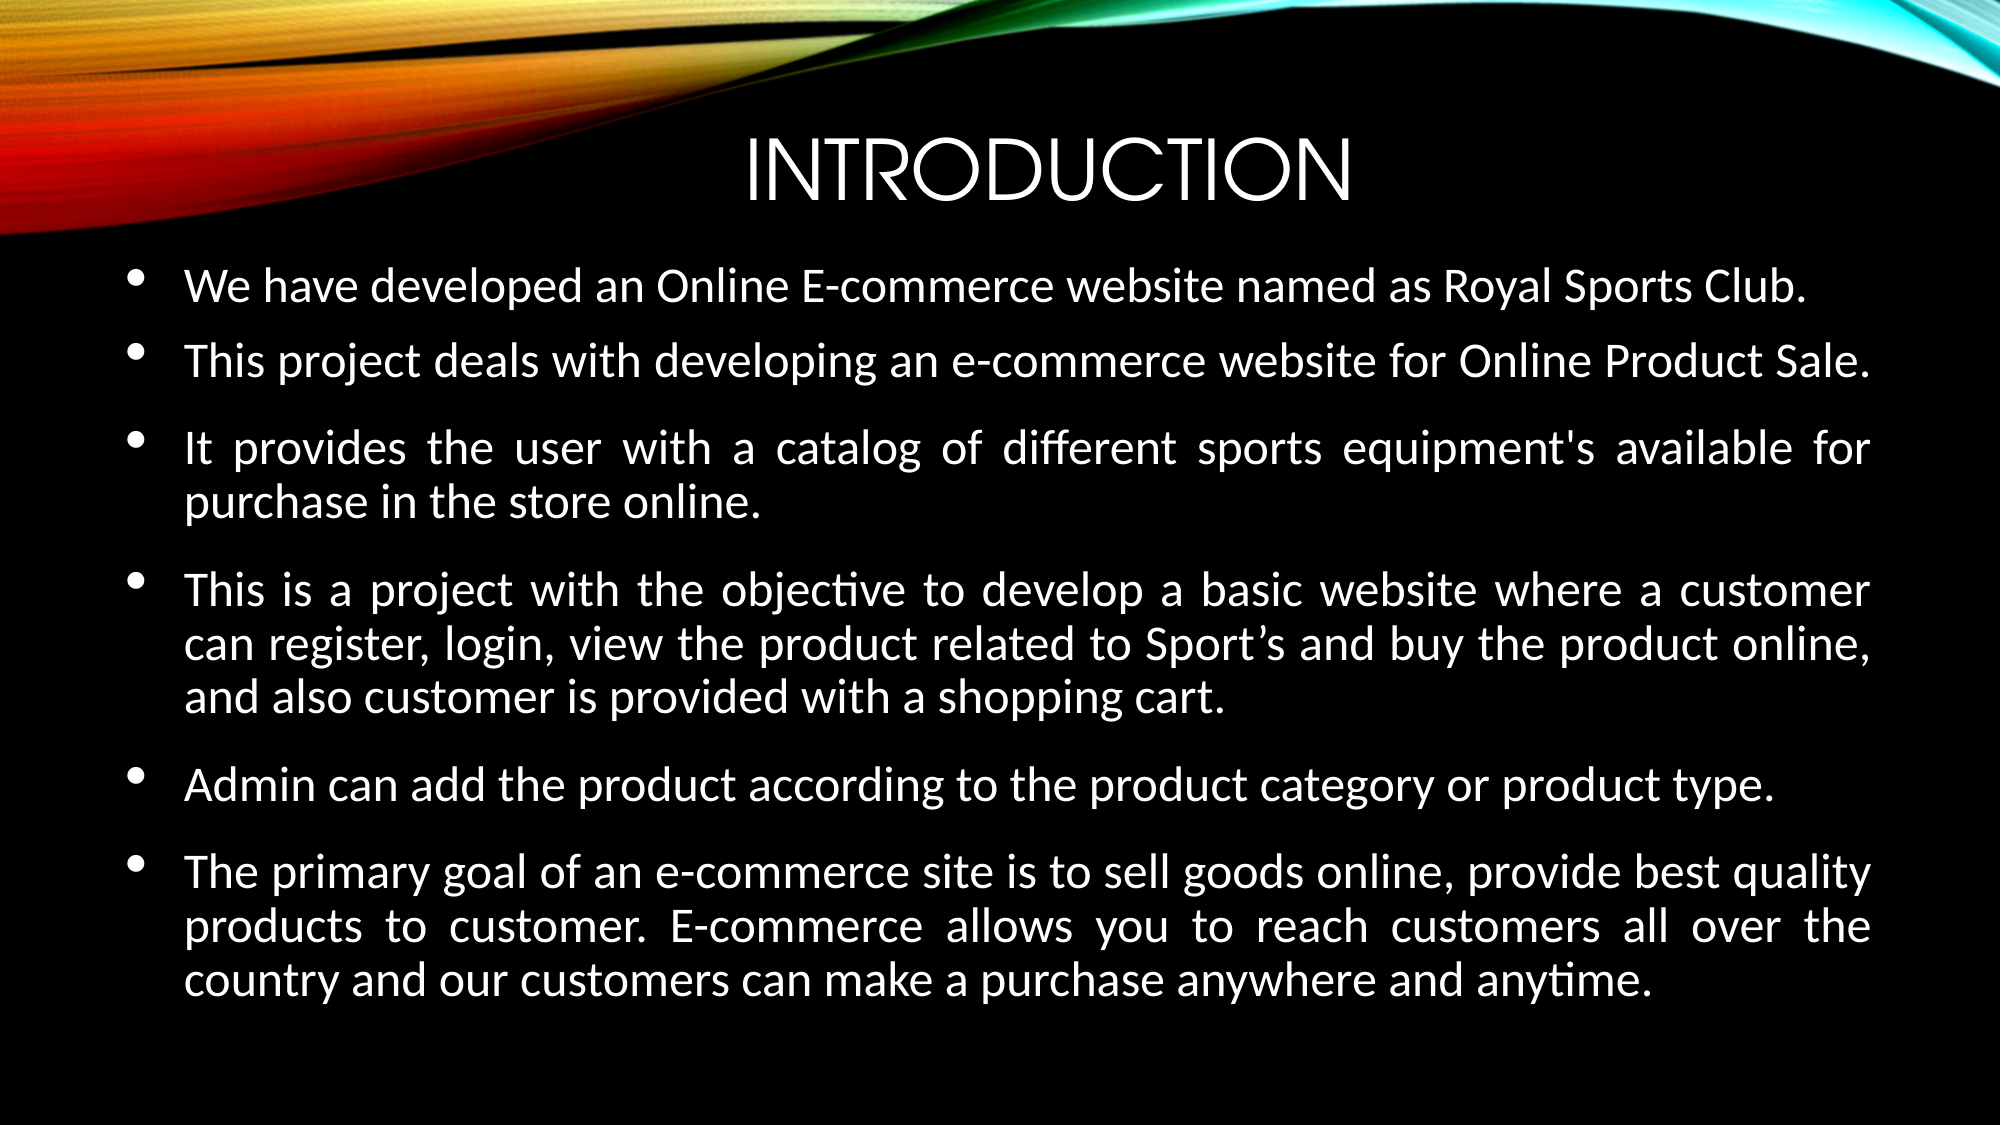

# Introduction
We have developed an Online E-commerce website named as Royal Sports Club.
This project deals with developing an e-commerce website for Online Product Sale.
It provides the user with a catalog of different sports equipment's available for purchase in the store online.
This is a project with the objective to develop a basic website where a customer can register, login, view the product related to Sport’s and buy the product online, and also customer is provided with a shopping cart.
Admin can add the product according to the product category or product type.
The primary goal of an e-commerce site is to sell goods online, provide best quality products to customer. E-commerce allows you to reach customers all over the country and our customers can make a purchase anywhere and anytime.